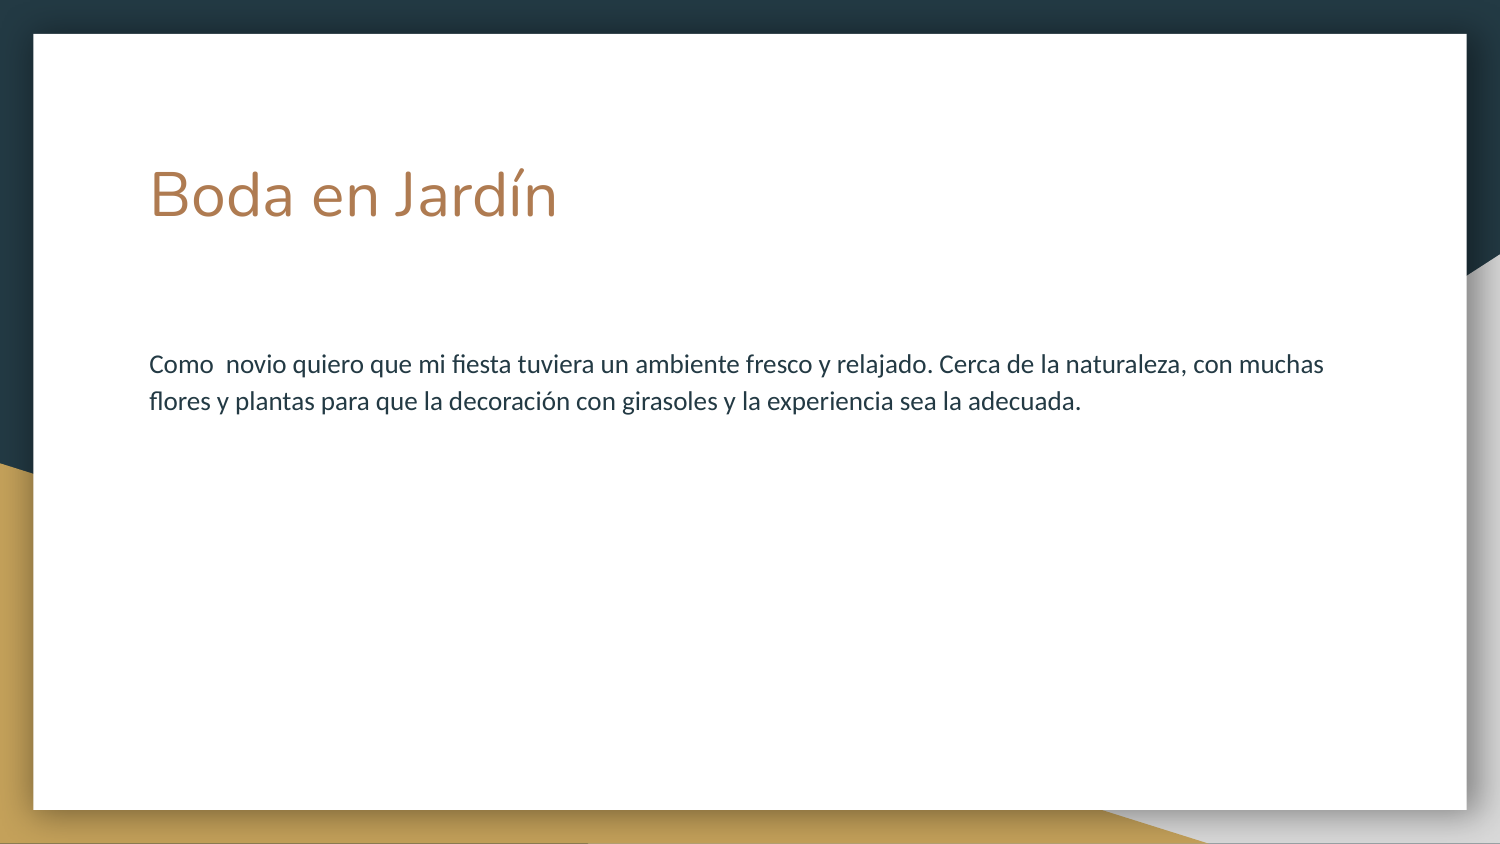

# Boda en Jardín
Como  novio quiero que mi fiesta tuviera un ambiente fresco y relajado. Cerca de la naturaleza, con muchas flores y plantas para que la decoración con girasoles y la experiencia sea la adecuada.